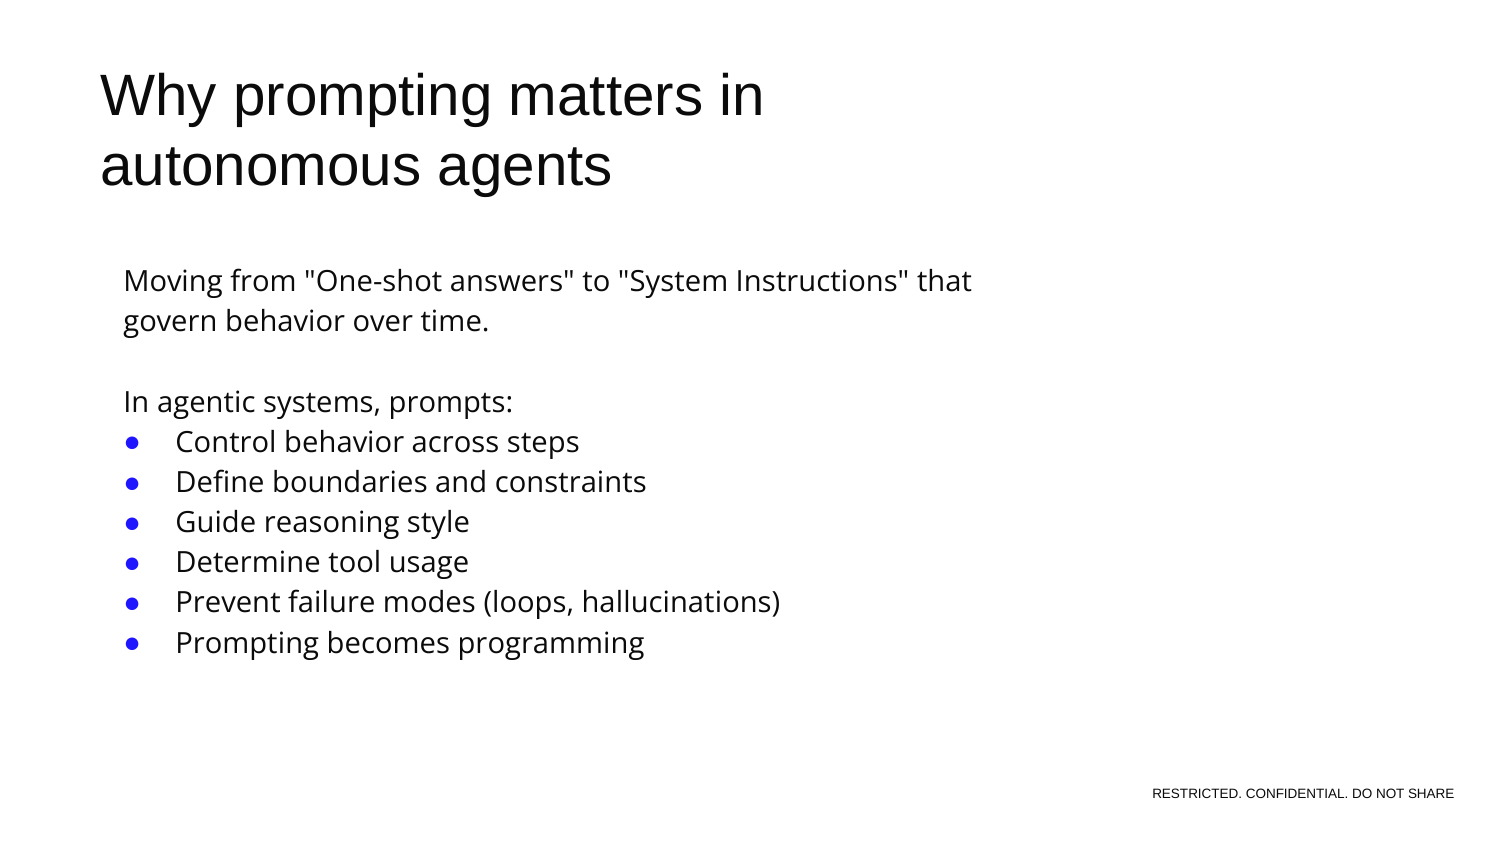

# Why prompting matters in autonomous agents
Moving from "One-shot answers" to "System Instructions" that govern behavior over time.

In agentic systems, prompts:
Control behavior across steps
Define boundaries and constraints
Guide reasoning style
Determine tool usage
Prevent failure modes (loops, hallucinations)
Prompting becomes programming